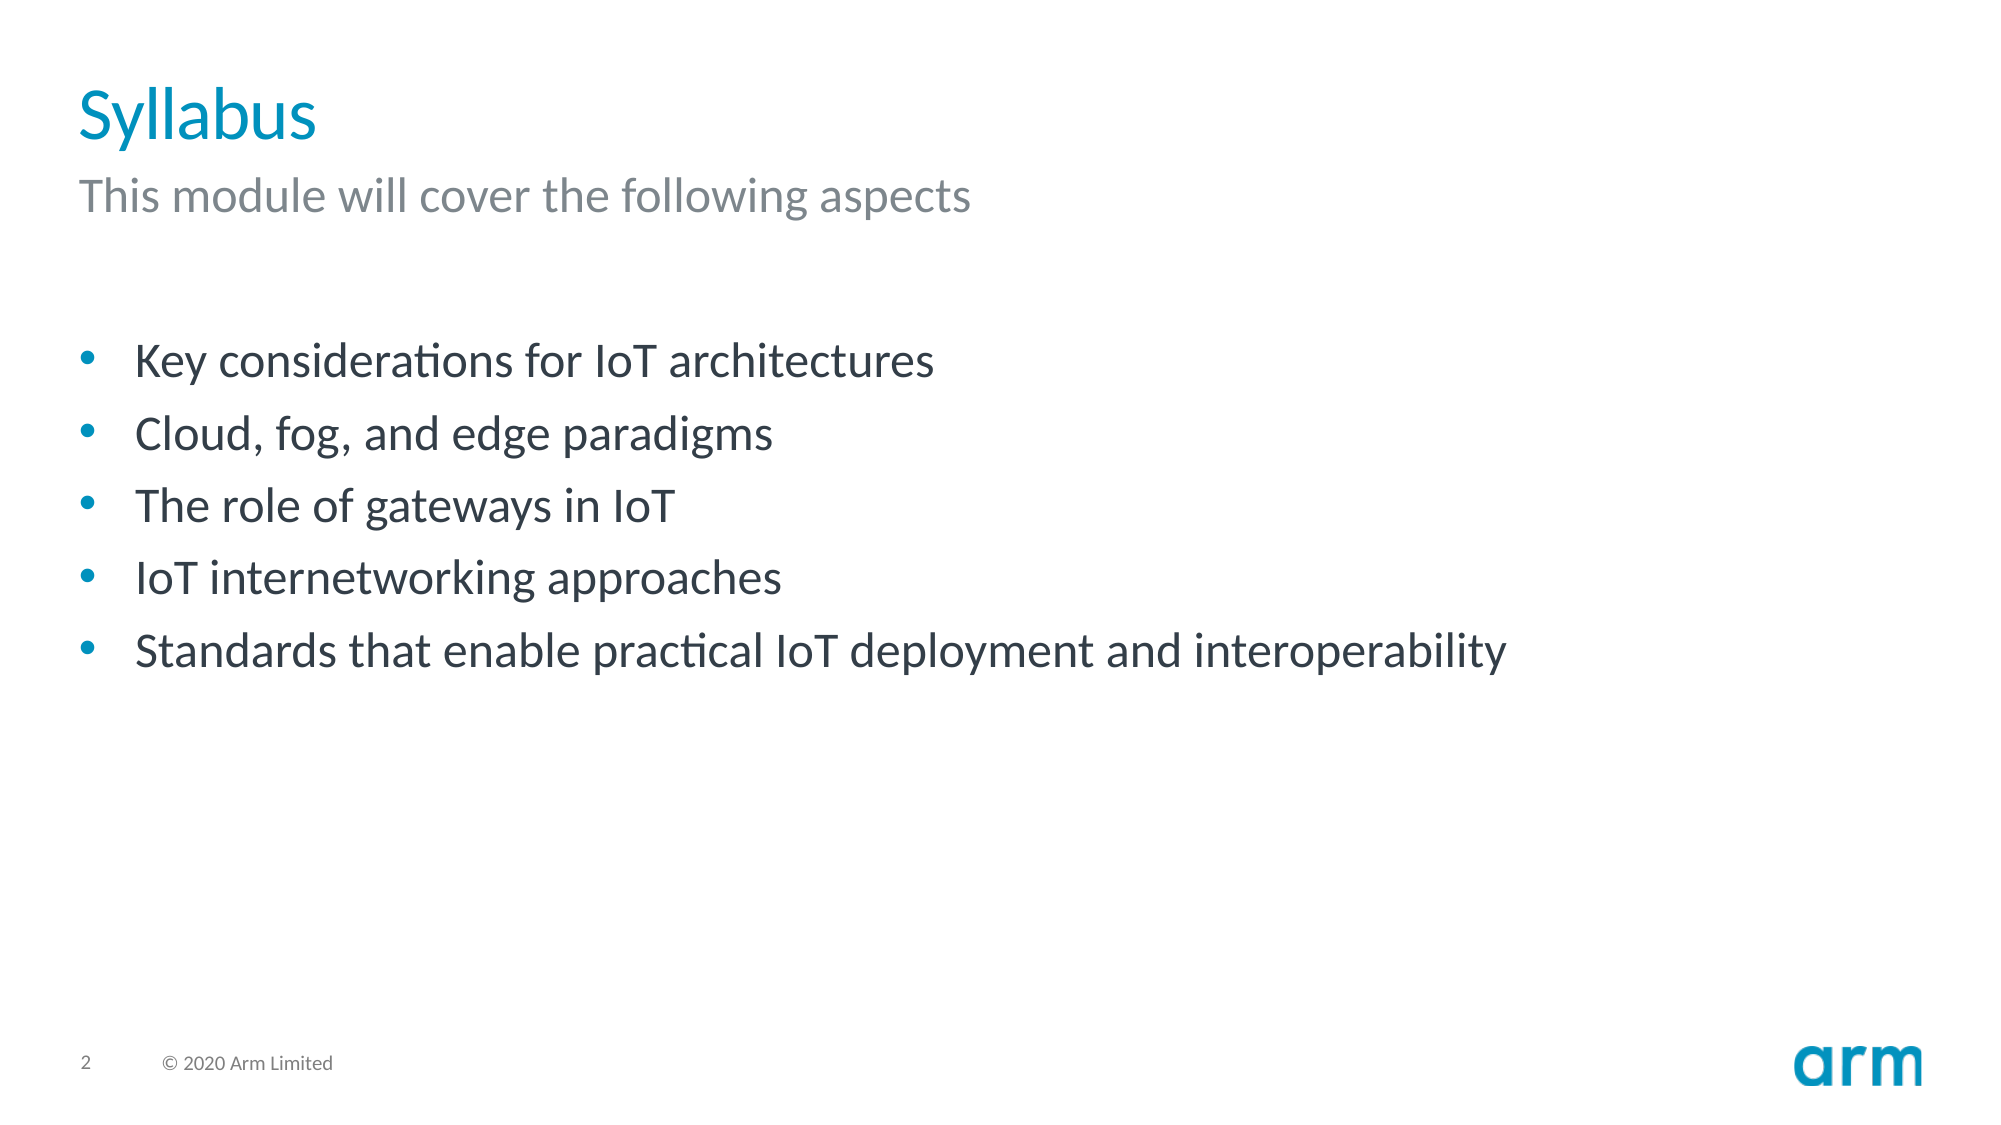

# Syllabus
This module will cover the following aspects

Key considerations for IoT architectures
Cloud, fog, and edge paradigms
The role of gateways in IoT
IoT internetworking approaches
Standards that enable practical IoT deployment and interoperability